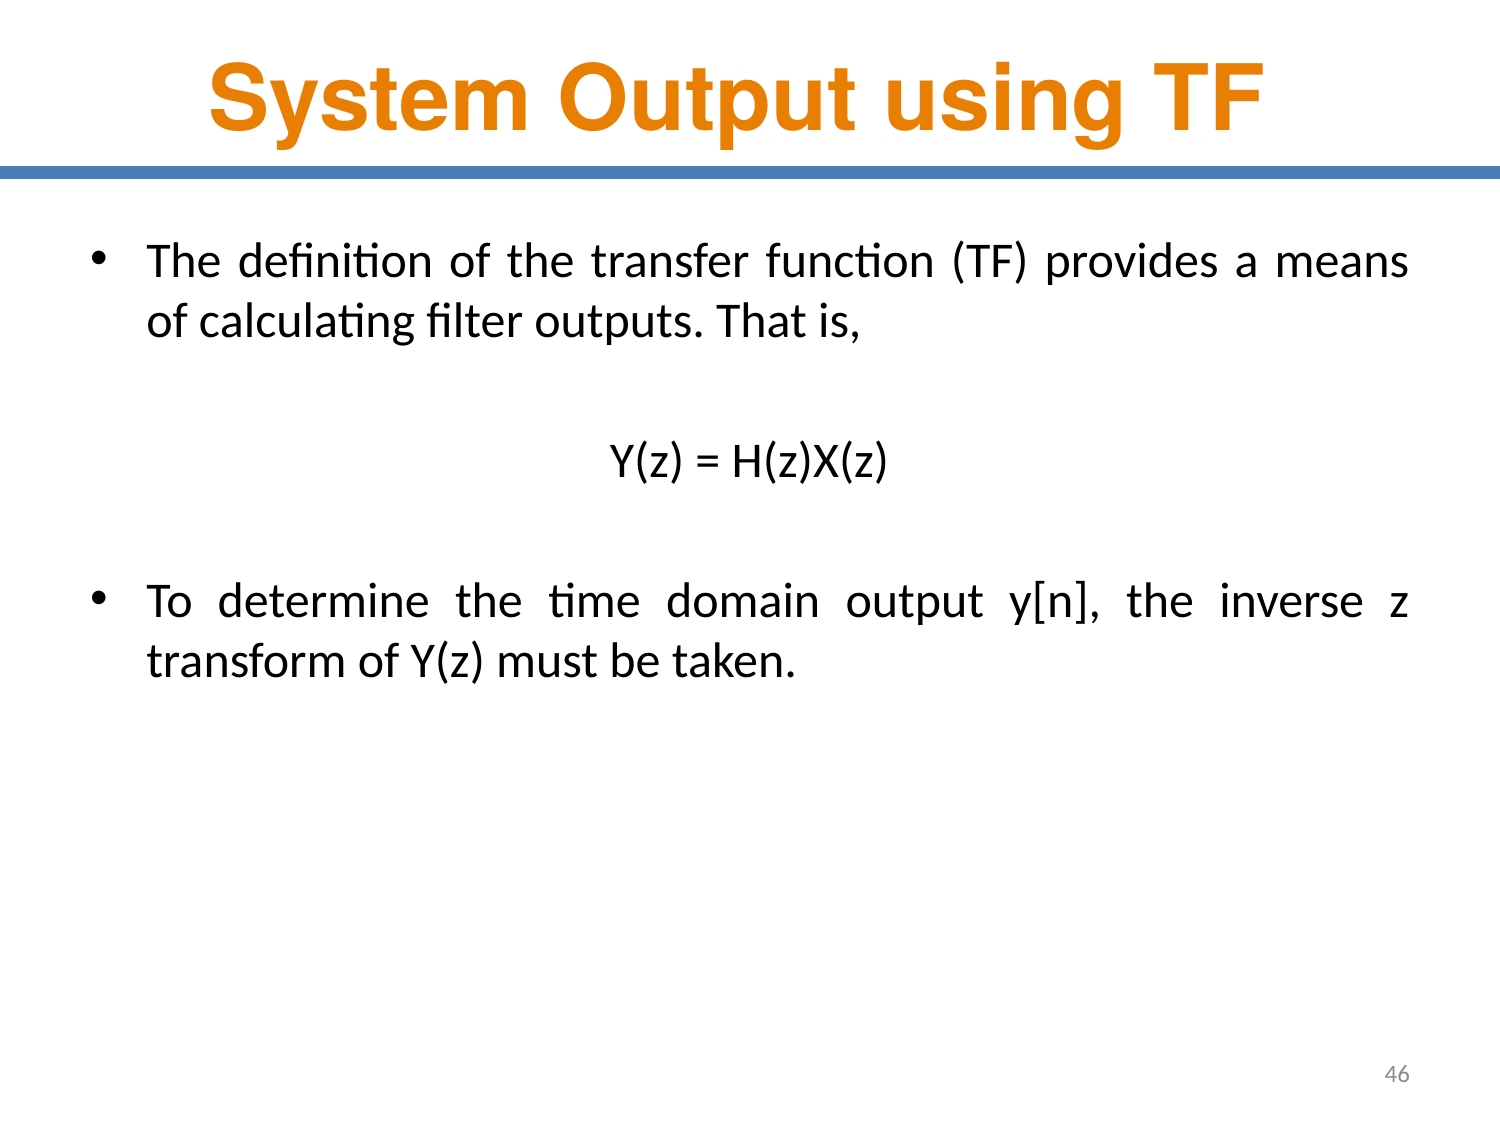

# System Output using TF
The definition of the transfer function (TF) provides a means of calculating filter outputs. That is,

Y(z) = H(z)X(z)

To determine the time domain output y[n], the inverse z transform of Y(z) must be taken.

46